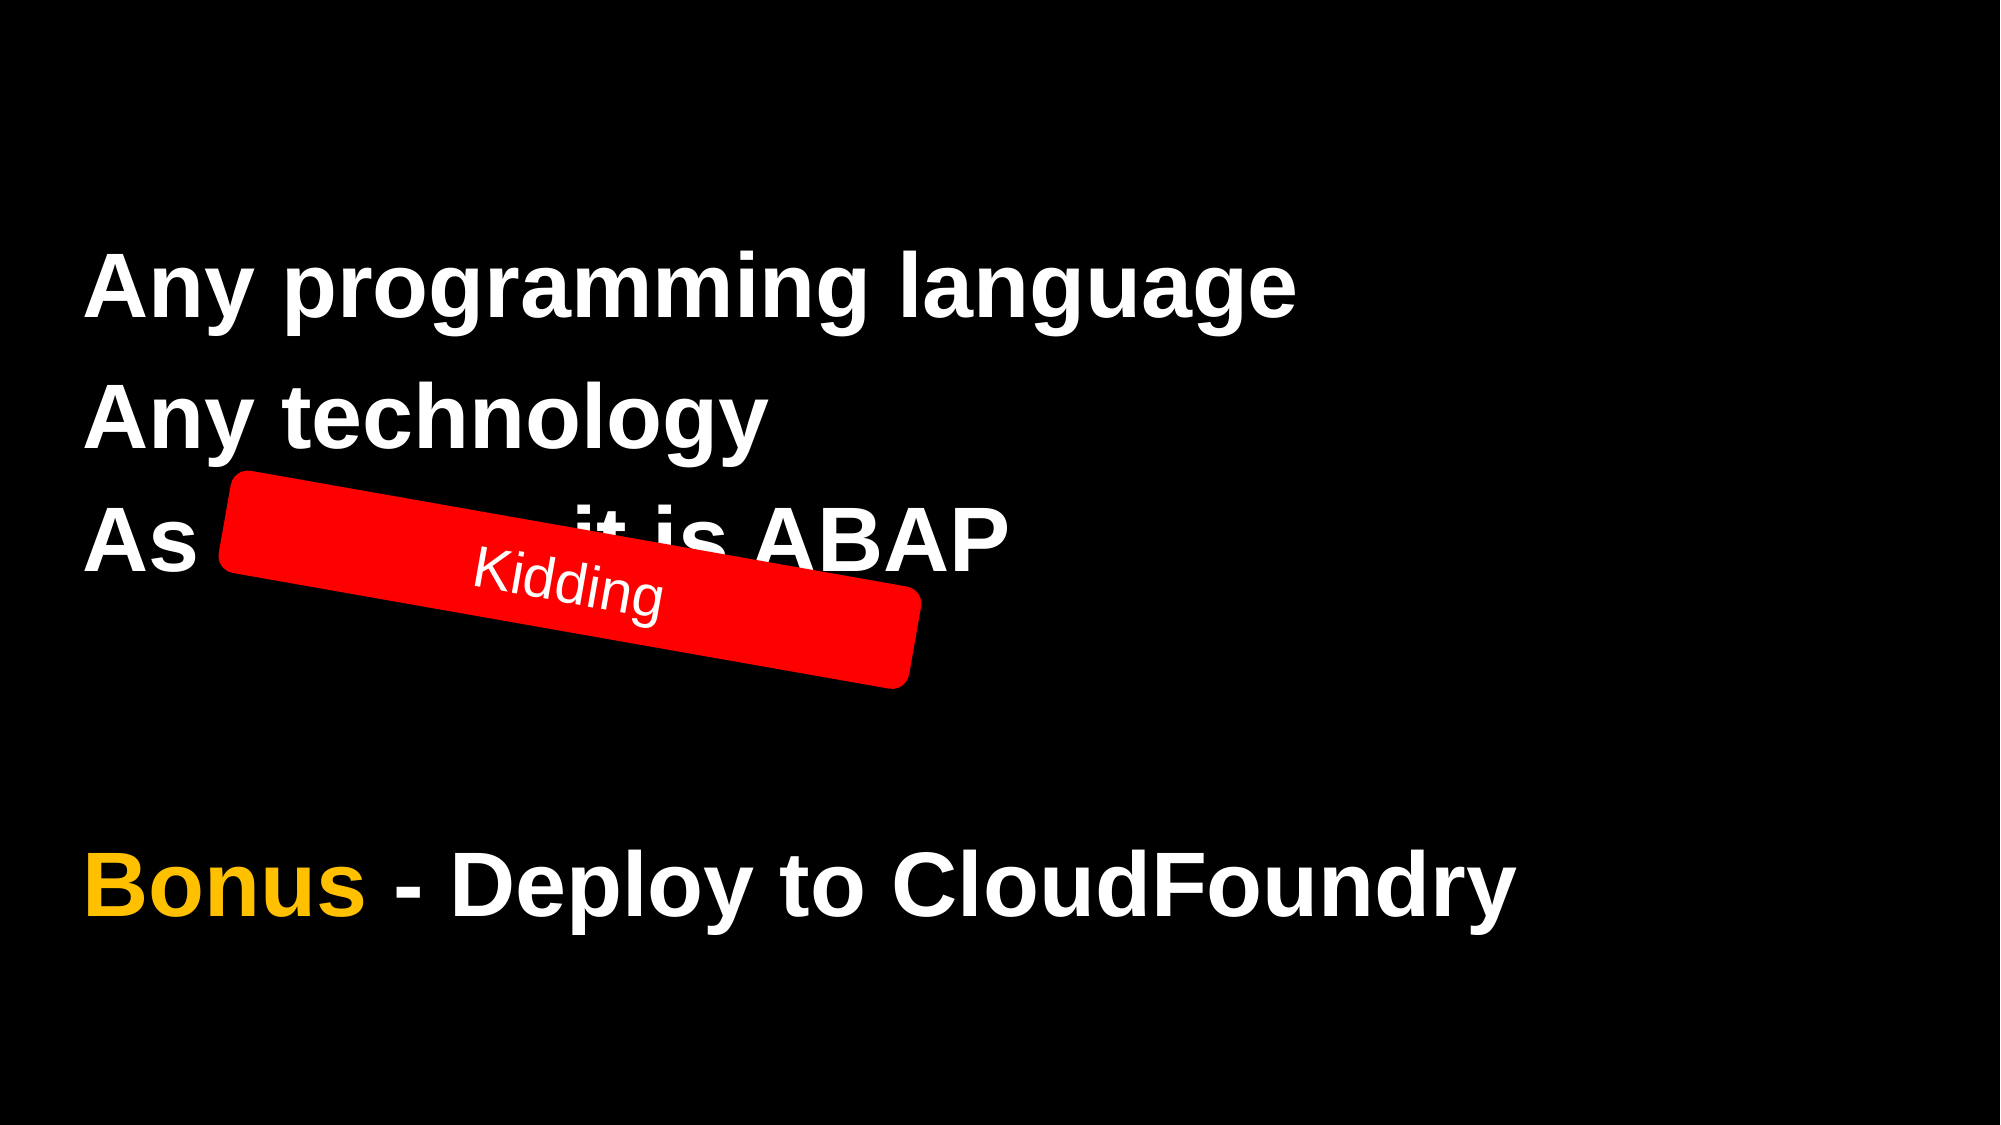

# Any programming language
Any technology
As long as it is ABAP
Kidding
Bonus - Deploy to CloudFoundry